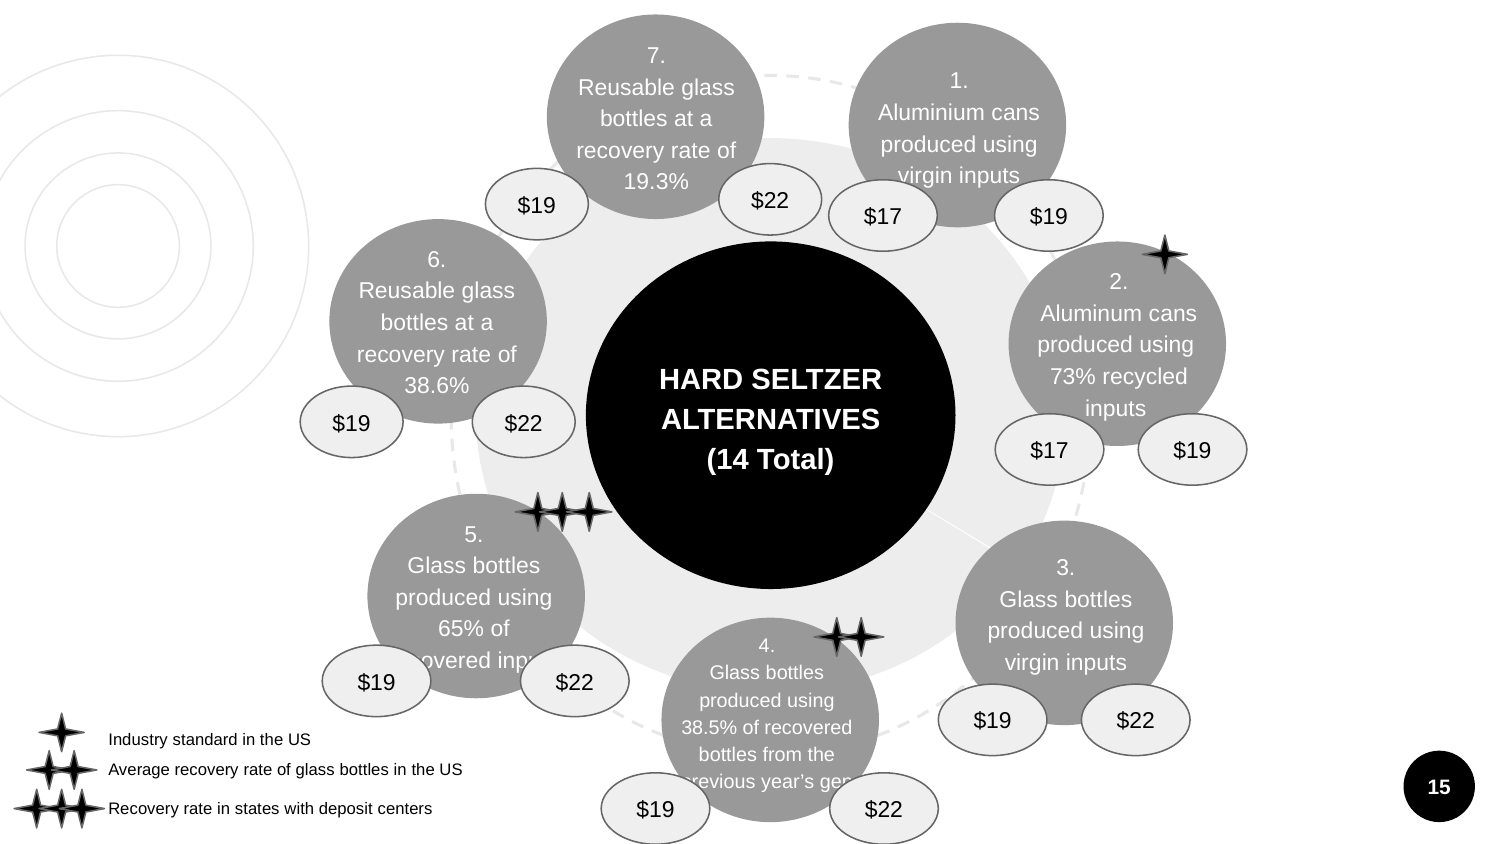

1.
Aluminium cans produced using virgin inputs

7.
Reusable glass bottles at a recovery rate of 19.3%

$22
$19
$17
$19

HARD SELTZER ALTERNATIVES
(14 Total)

6.
Reusable glass bottles at a recovery rate of 38.6%

2.
Aluminum cans produced using  73% recycled inputs

$19
$22
$17
$19

5.
Glass bottles produced using 65% of recovered inputs

3.
Glass bottles produced using virgin inputs

4.
Glass bottles produced using 38.5% of recovered bottles from the previous year’s gen

$19
$22
$19
$22
Industry standard in the US

Average recovery rate of glass bottles in the US

15
$19
$22
Recovery rate in states with deposit centers